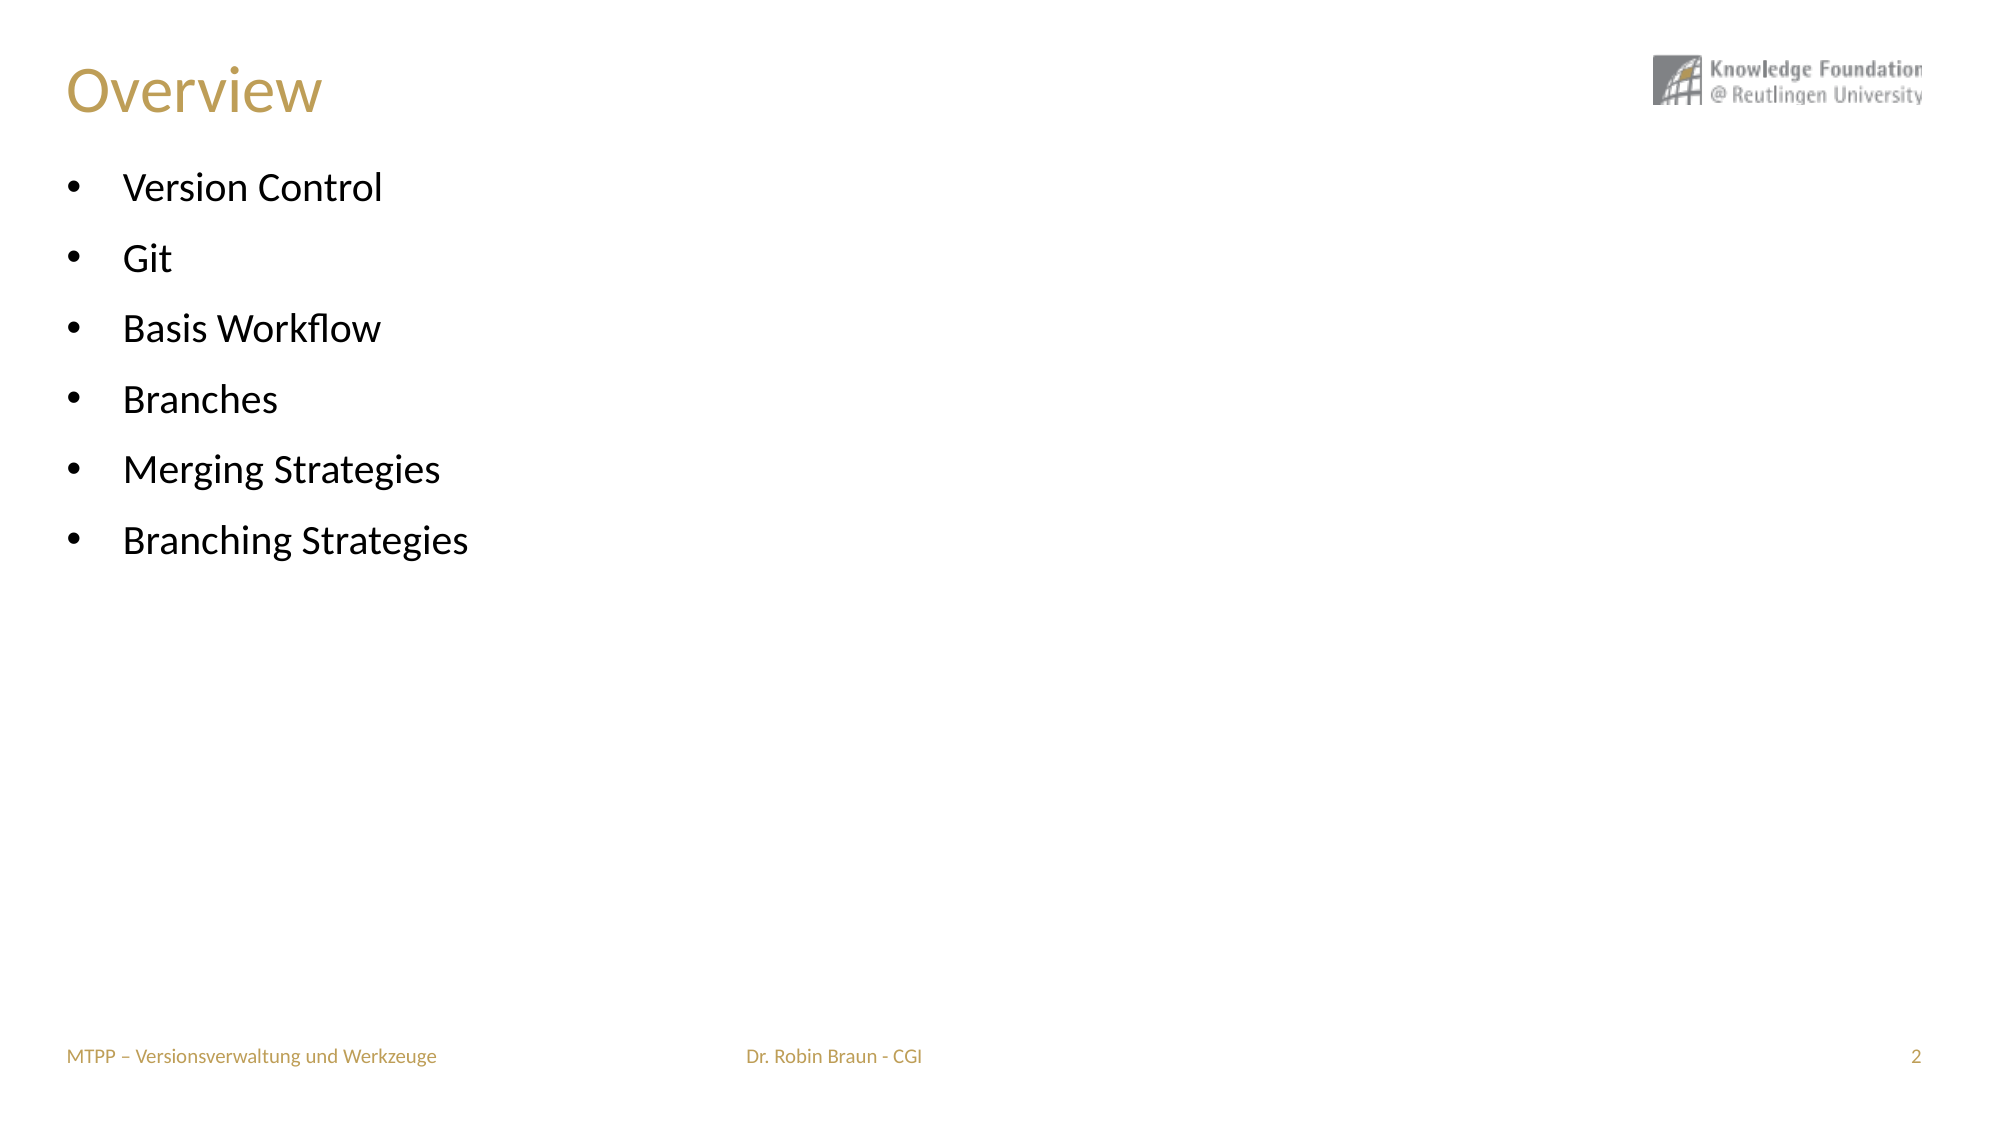

# Overview
Version Control
Git
Basis Workflow
Branches
Merging Strategies
Branching Strategies